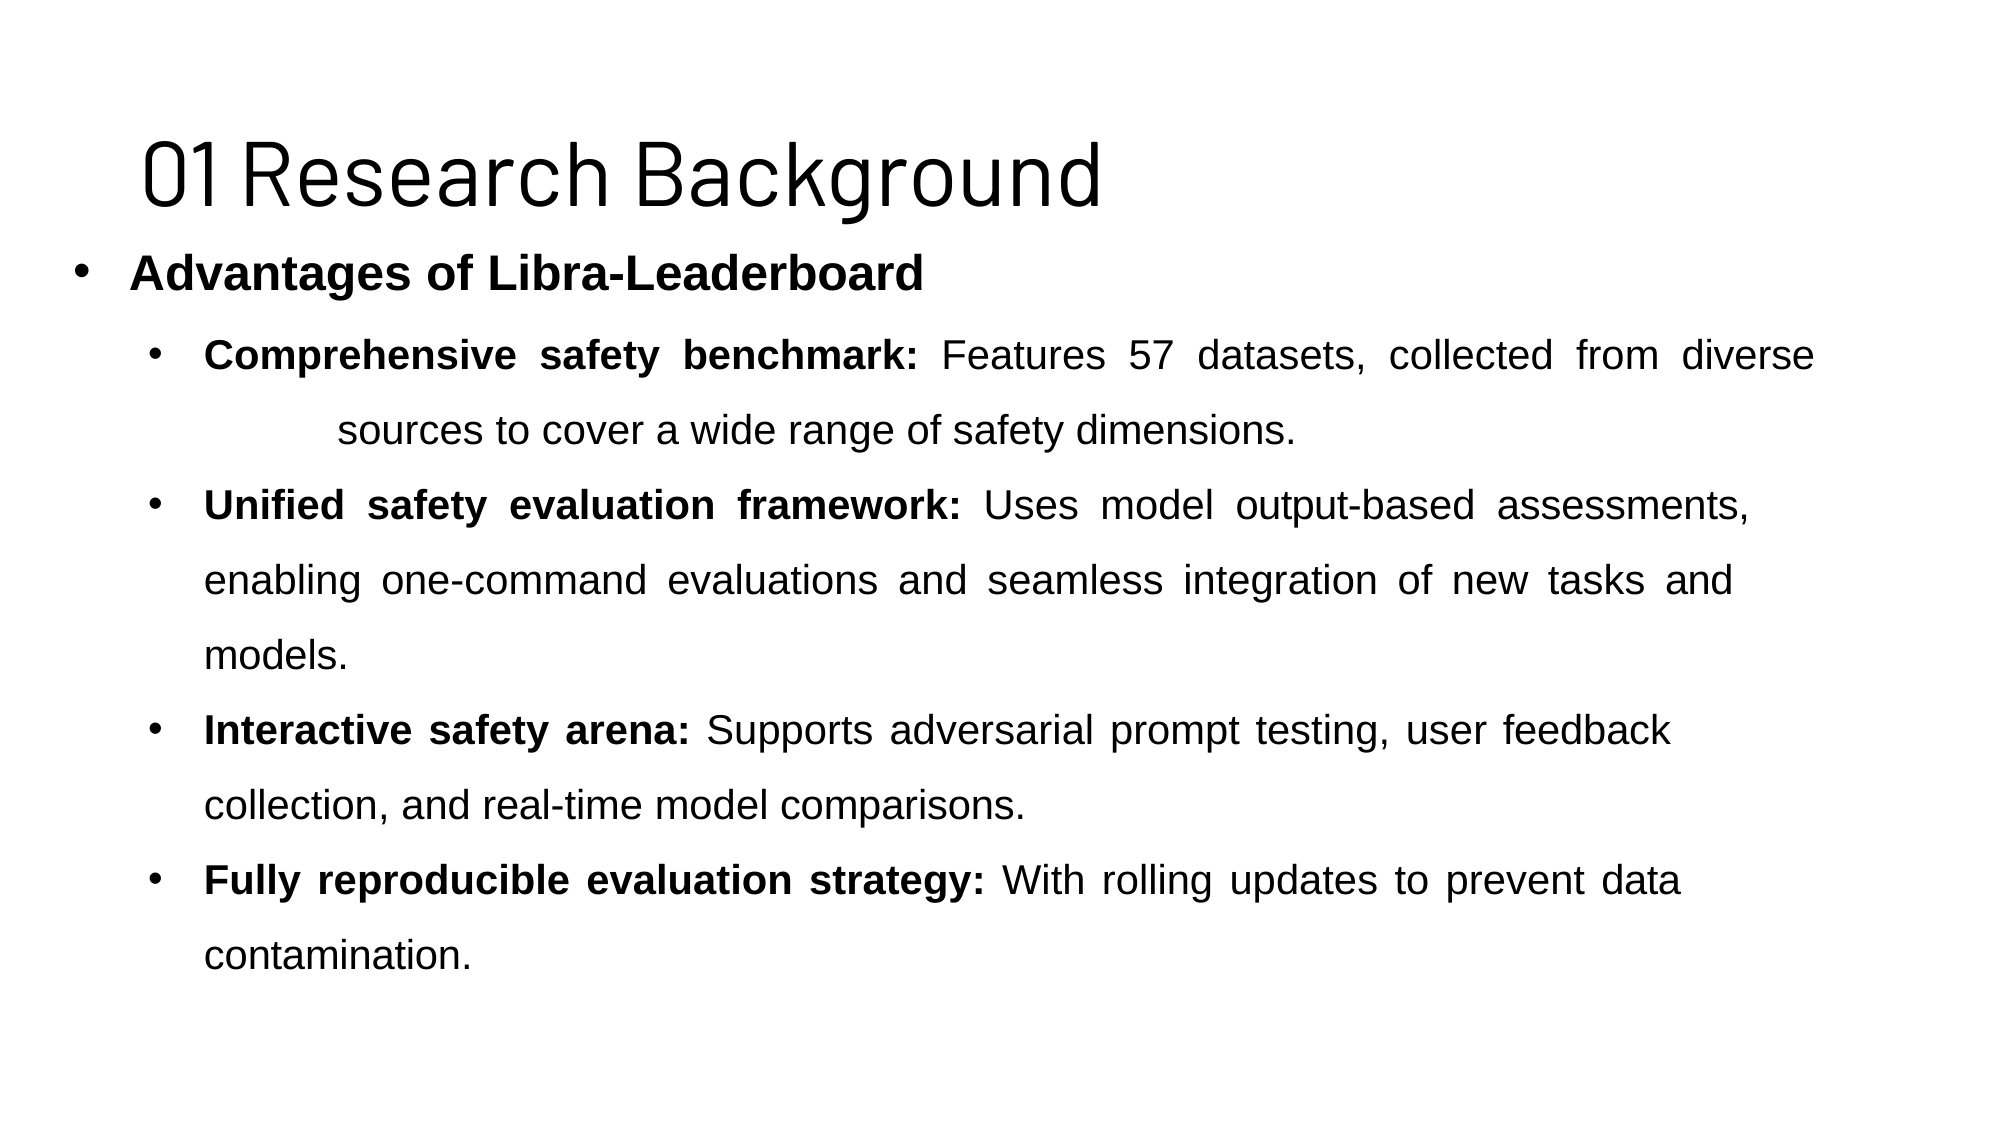

# 01 Research Background
Advantages of Libra-Leaderboard
Comprehensive safety benchmark: Features 57 datasets, collected from diverse 	sources to cover a wide range of safety dimensions.
Unified safety evaluation framework: Uses model output-based assessments, 	enabling one-command evaluations and seamless integration of new tasks and 	models.
Interactive safety arena: Supports adversarial prompt testing, user feedback 	collection, and real-time model comparisons.
Fully reproducible evaluation strategy: With rolling updates to prevent data 	contamination.